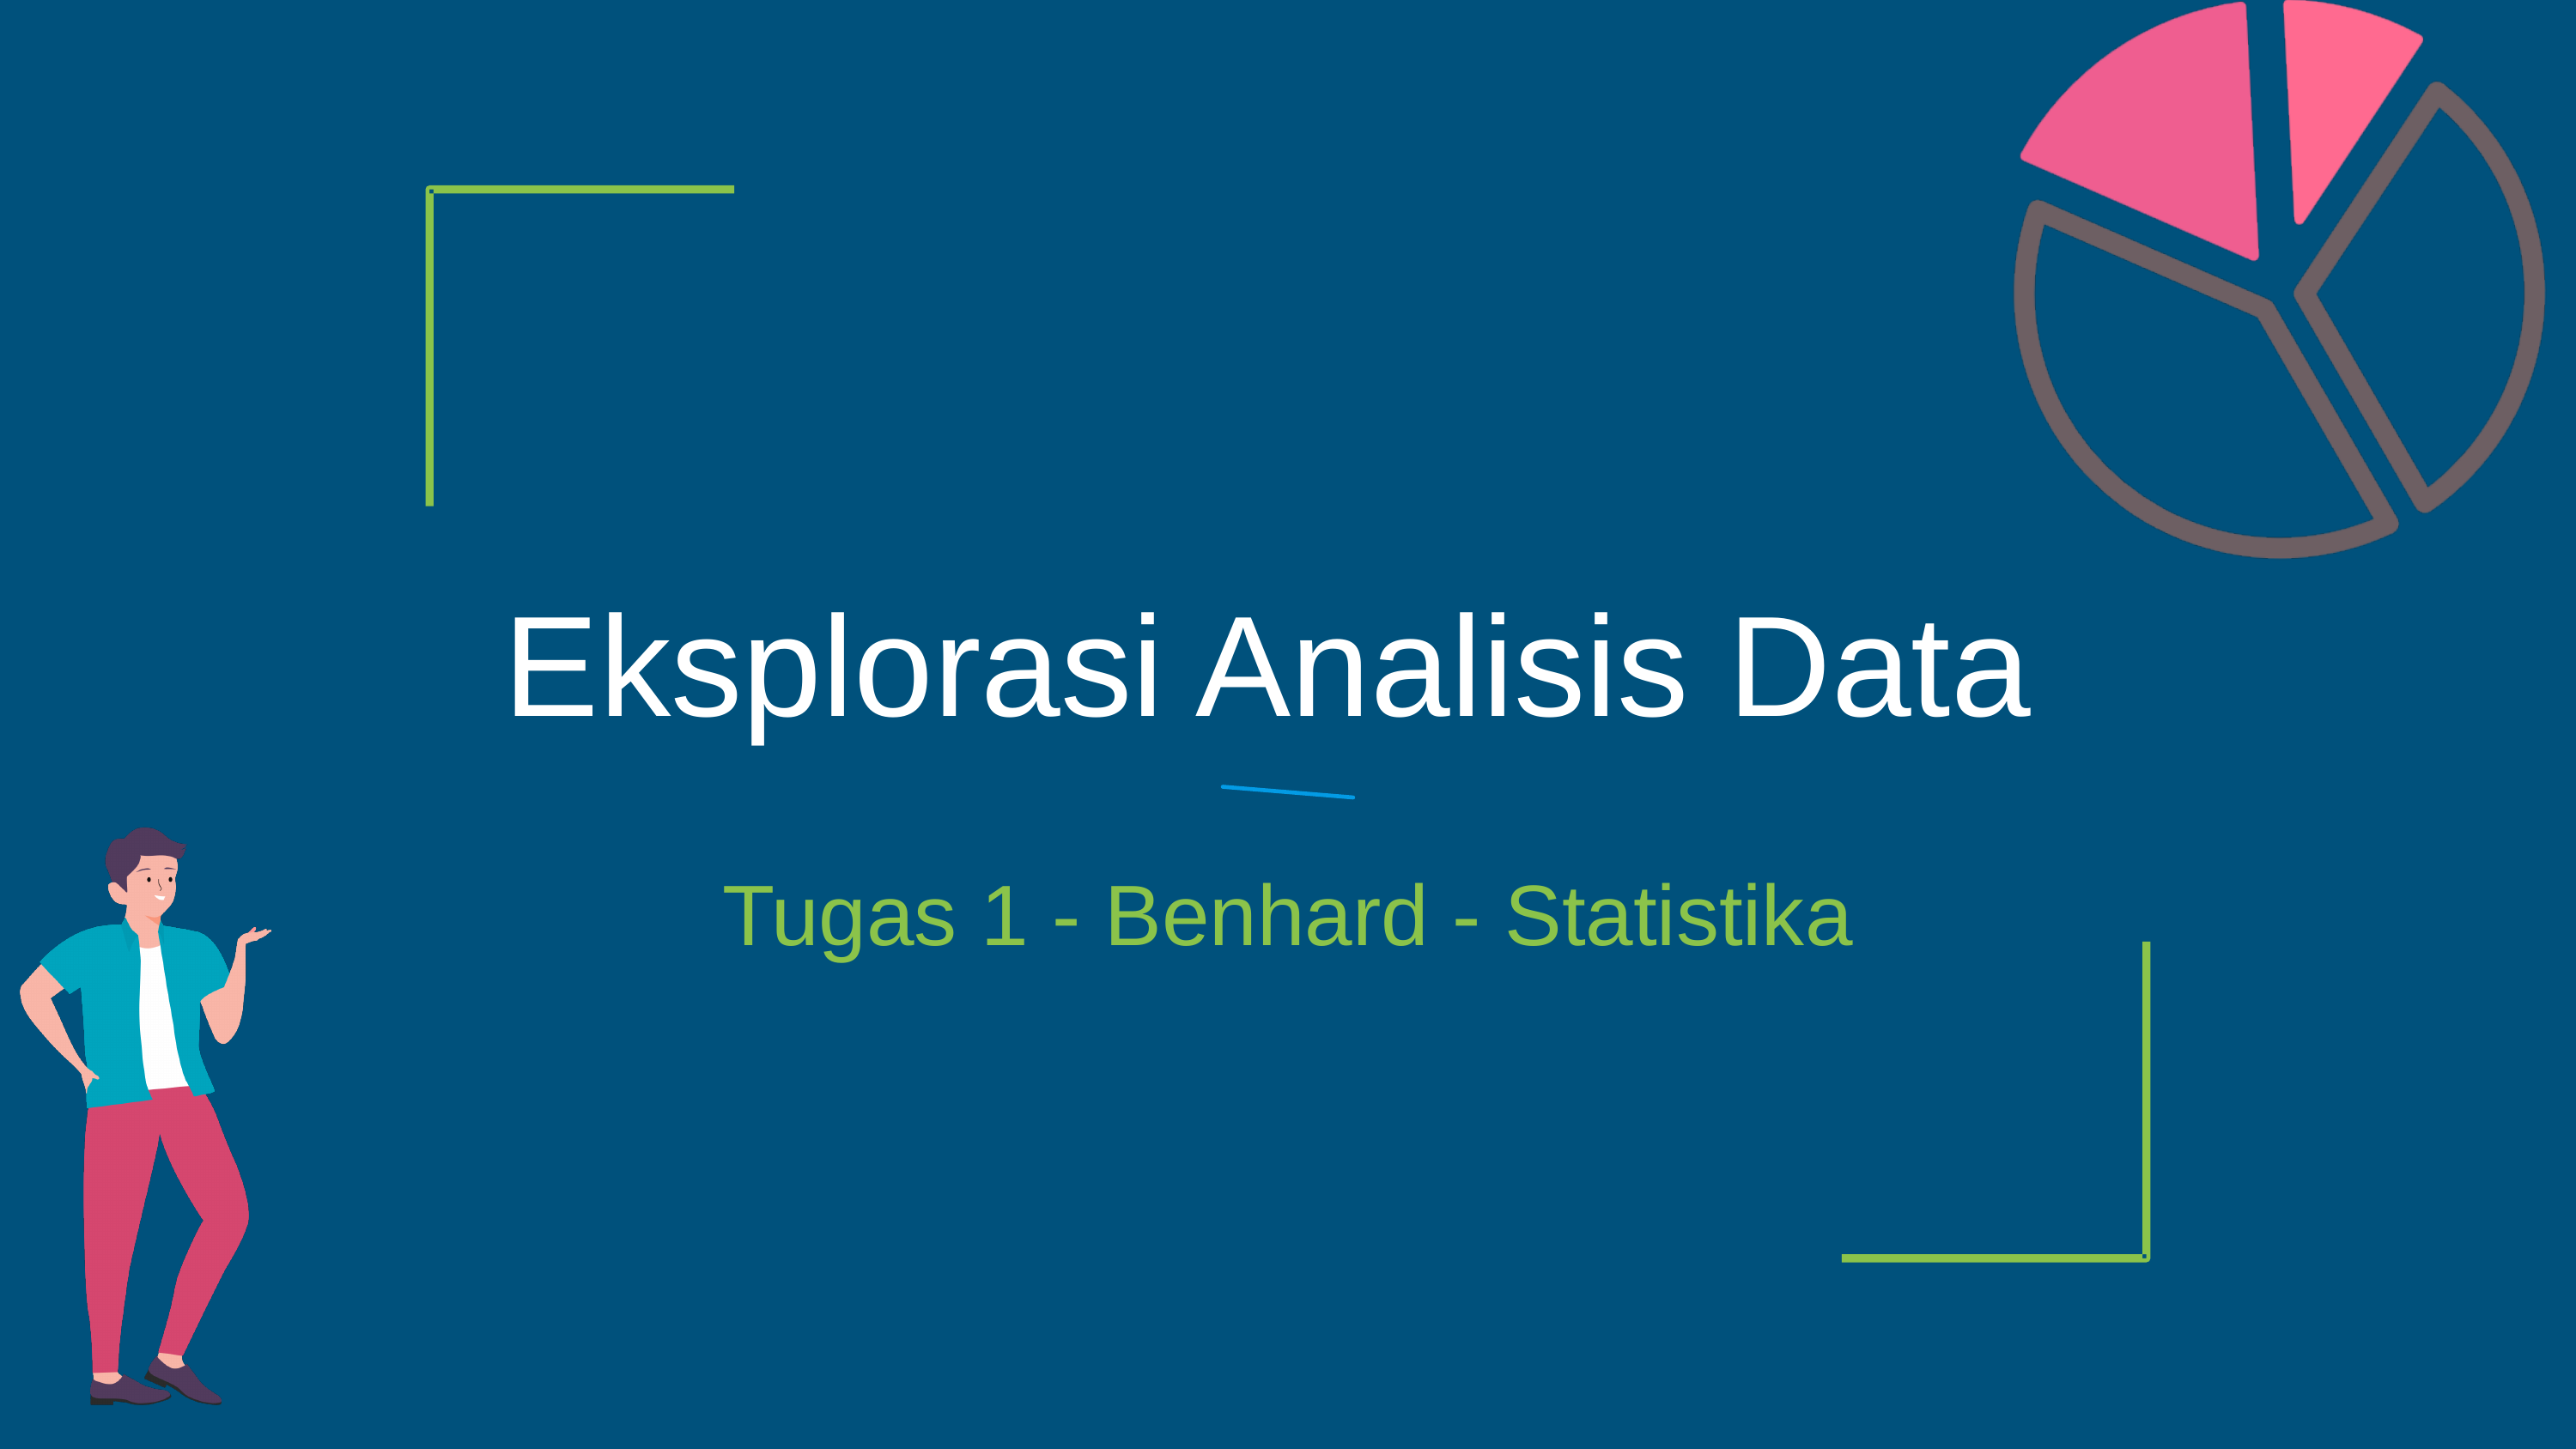

Eksplorasi Analisis Data

Tugas 1 - Benhard - Statistika